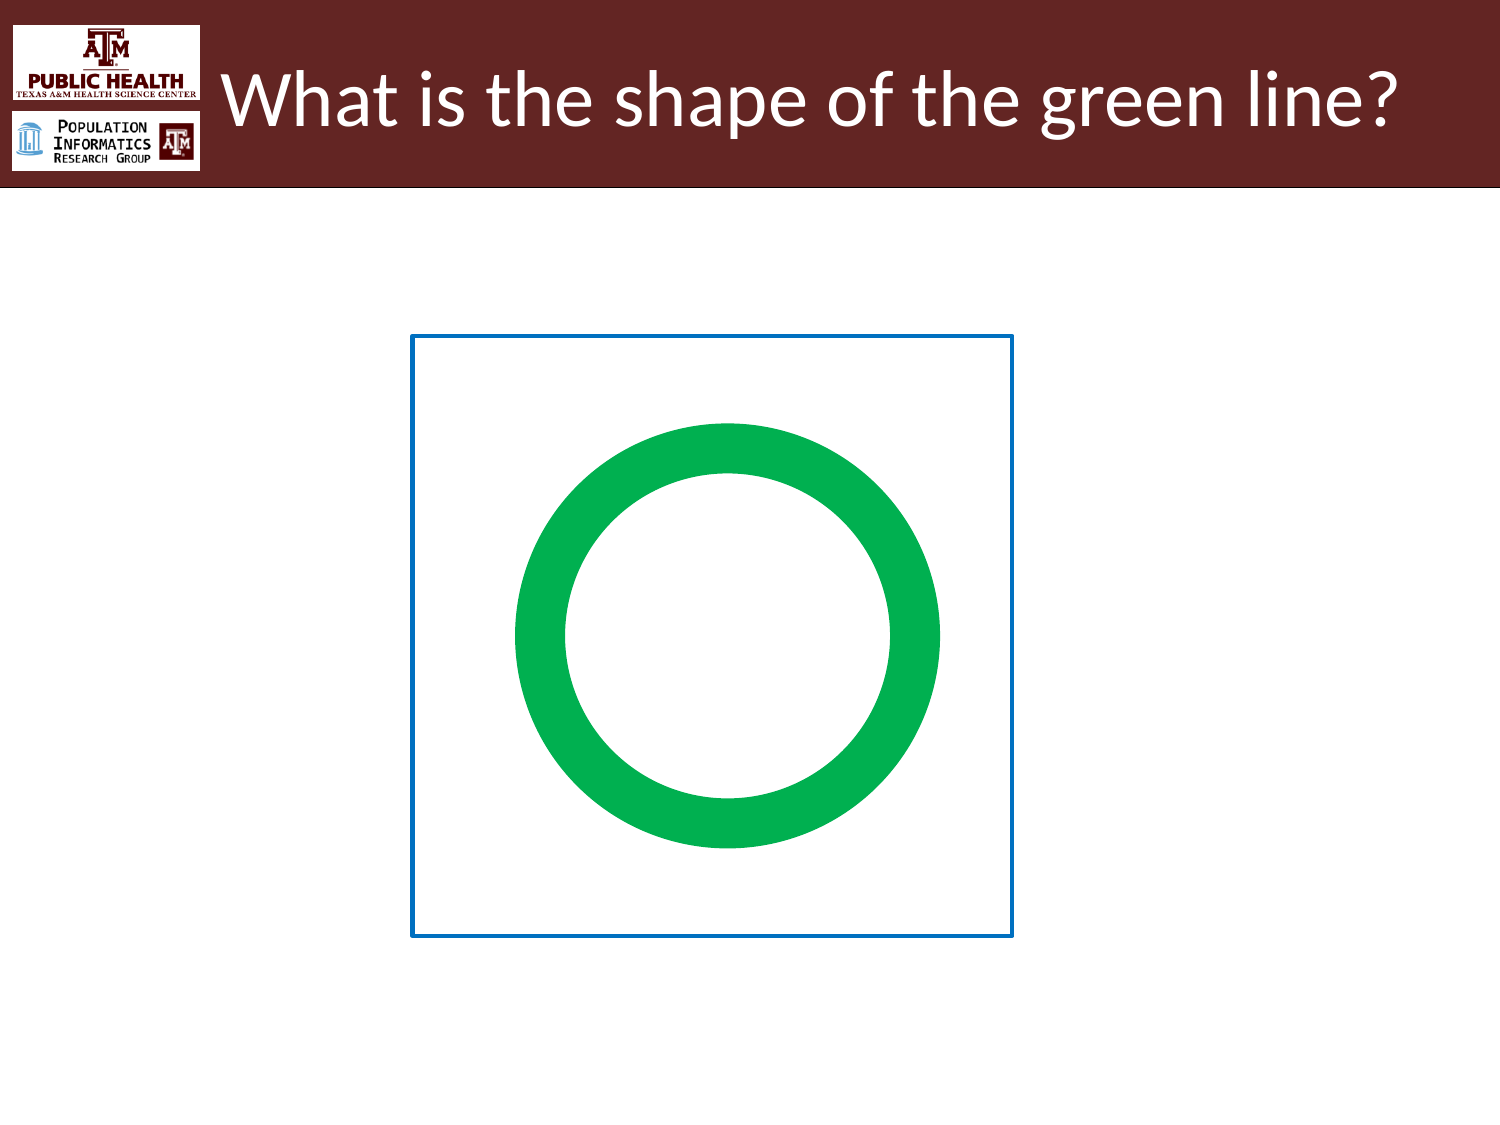

# What is the shape of the green line?